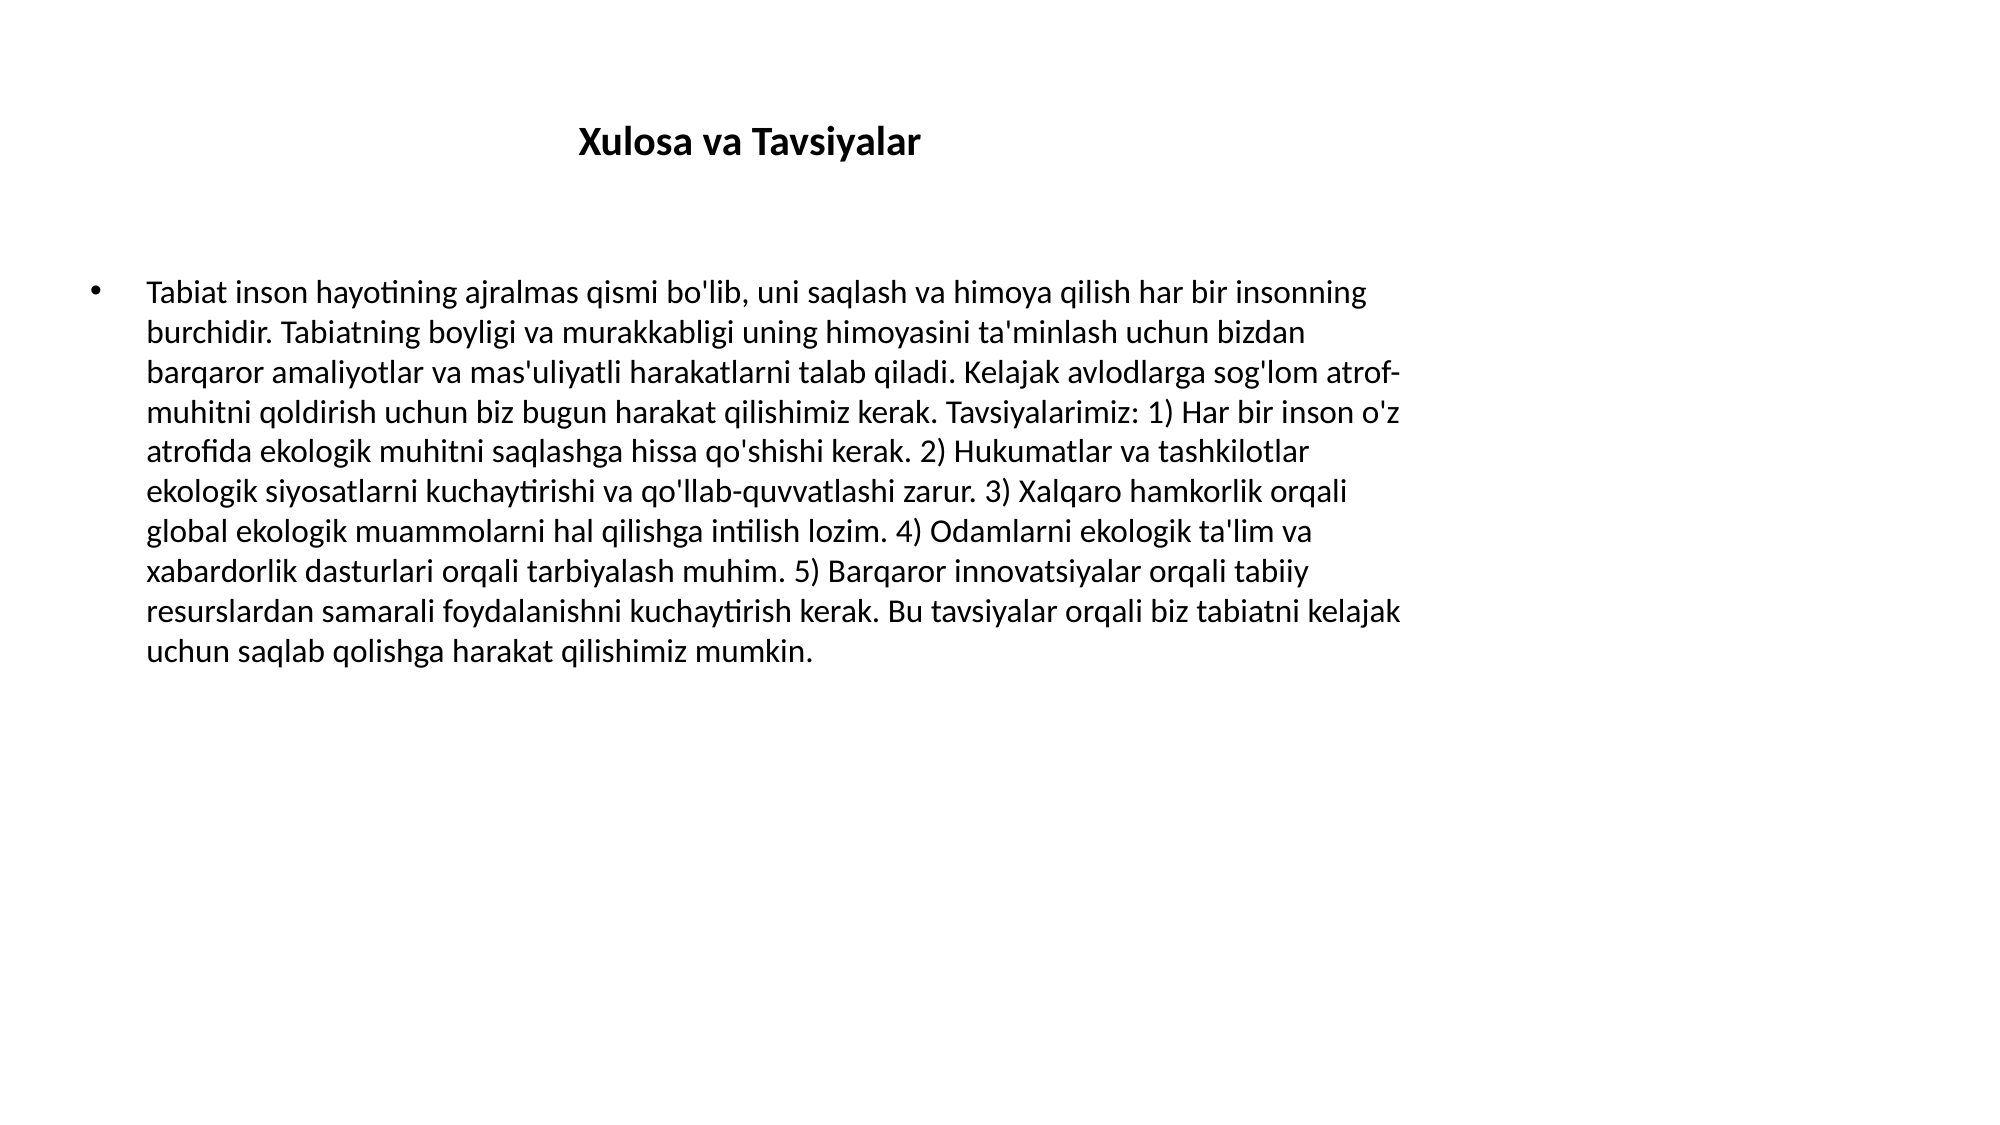

# Xulosa va Tavsiyalar
Tabiat inson hayotining ajralmas qismi bo'lib, uni saqlash va himoya qilish har bir insonning burchidir. Tabiatning boyligi va murakkabligi uning himoyasini ta'minlash uchun bizdan barqaror amaliyotlar va mas'uliyatli harakatlarni talab qiladi. Kelajak avlodlarga sog'lom atrof-muhitni qoldirish uchun biz bugun harakat qilishimiz kerak. Tavsiyalarimiz: 1) Har bir inson o'z atrofida ekologik muhitni saqlashga hissa qo'shishi kerak. 2) Hukumatlar va tashkilotlar ekologik siyosatlarni kuchaytirishi va qo'llab-quvvatlashi zarur. 3) Xalqaro hamkorlik orqali global ekologik muammolarni hal qilishga intilish lozim. 4) Odamlarni ekologik ta'lim va xabardorlik dasturlari orqali tarbiyalash muhim. 5) Barqaror innovatsiyalar orqali tabiiy resurslardan samarali foydalanishni kuchaytirish kerak. Bu tavsiyalar orqali biz tabiatni kelajak uchun saqlab qolishga harakat qilishimiz mumkin.